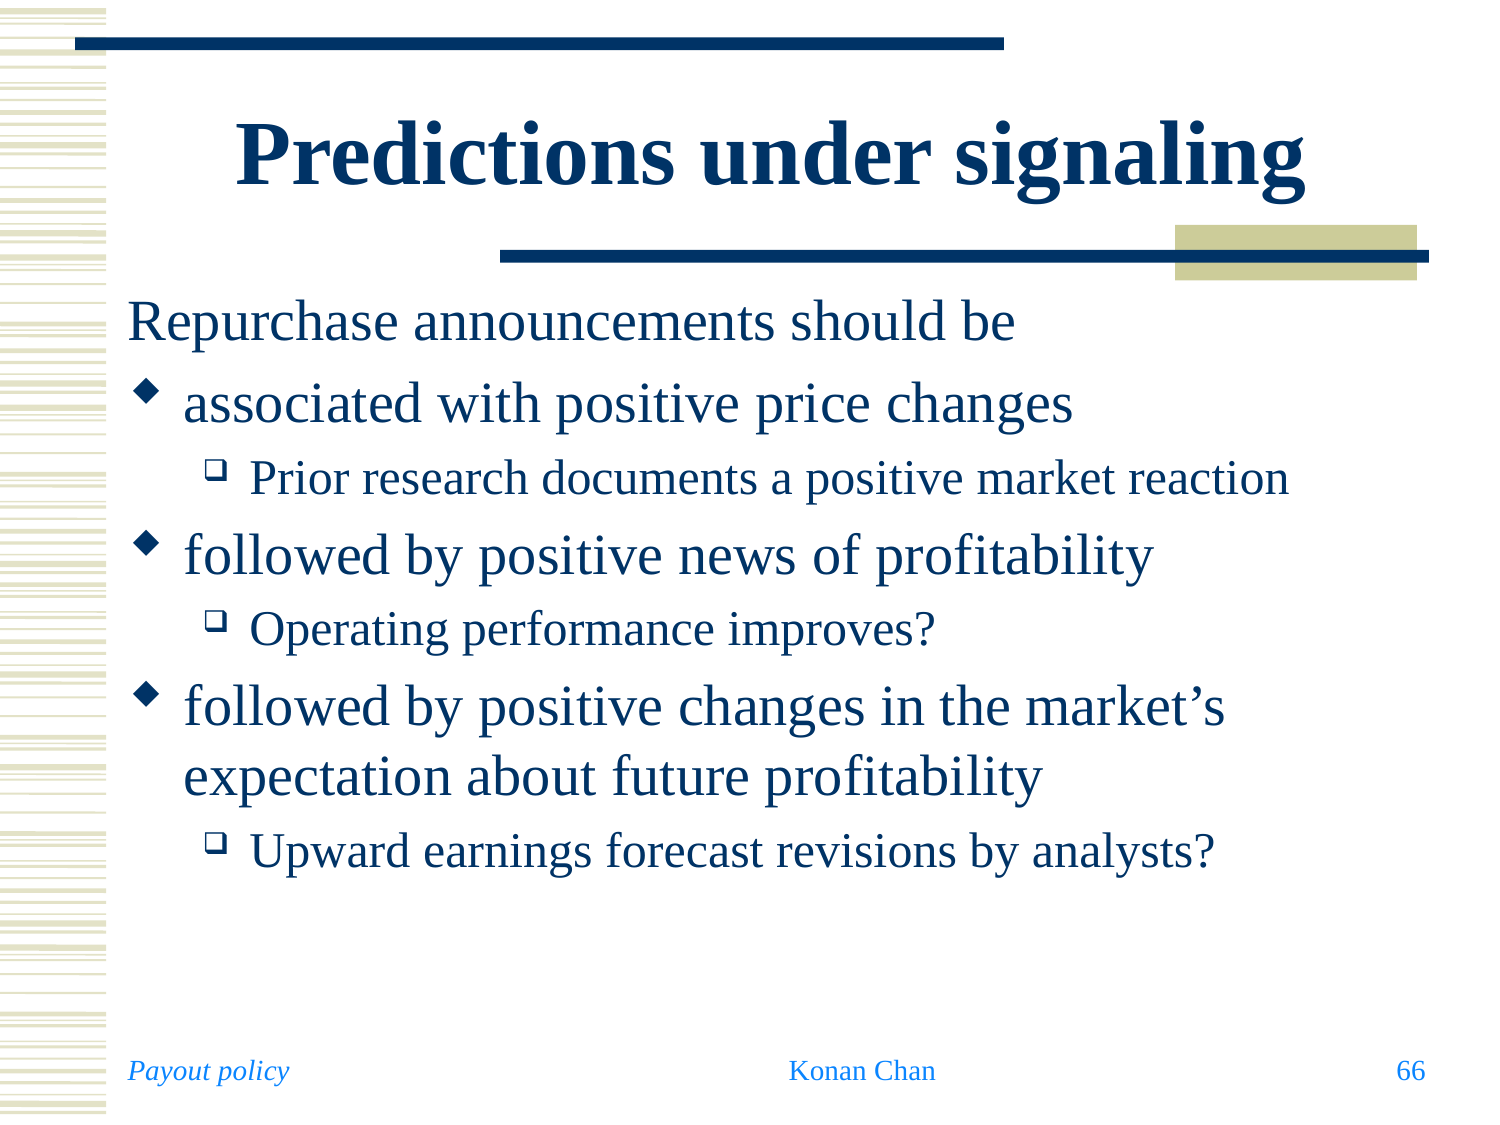

# Predictions under signaling
Repurchase announcements should be
associated with positive price changes
Prior research documents a positive market reaction
followed by positive news of profitability
Operating performance improves?
followed by positive changes in the market’s expectation about future profitability
Upward earnings forecast revisions by analysts?

Payout policy
Konan Chan
66